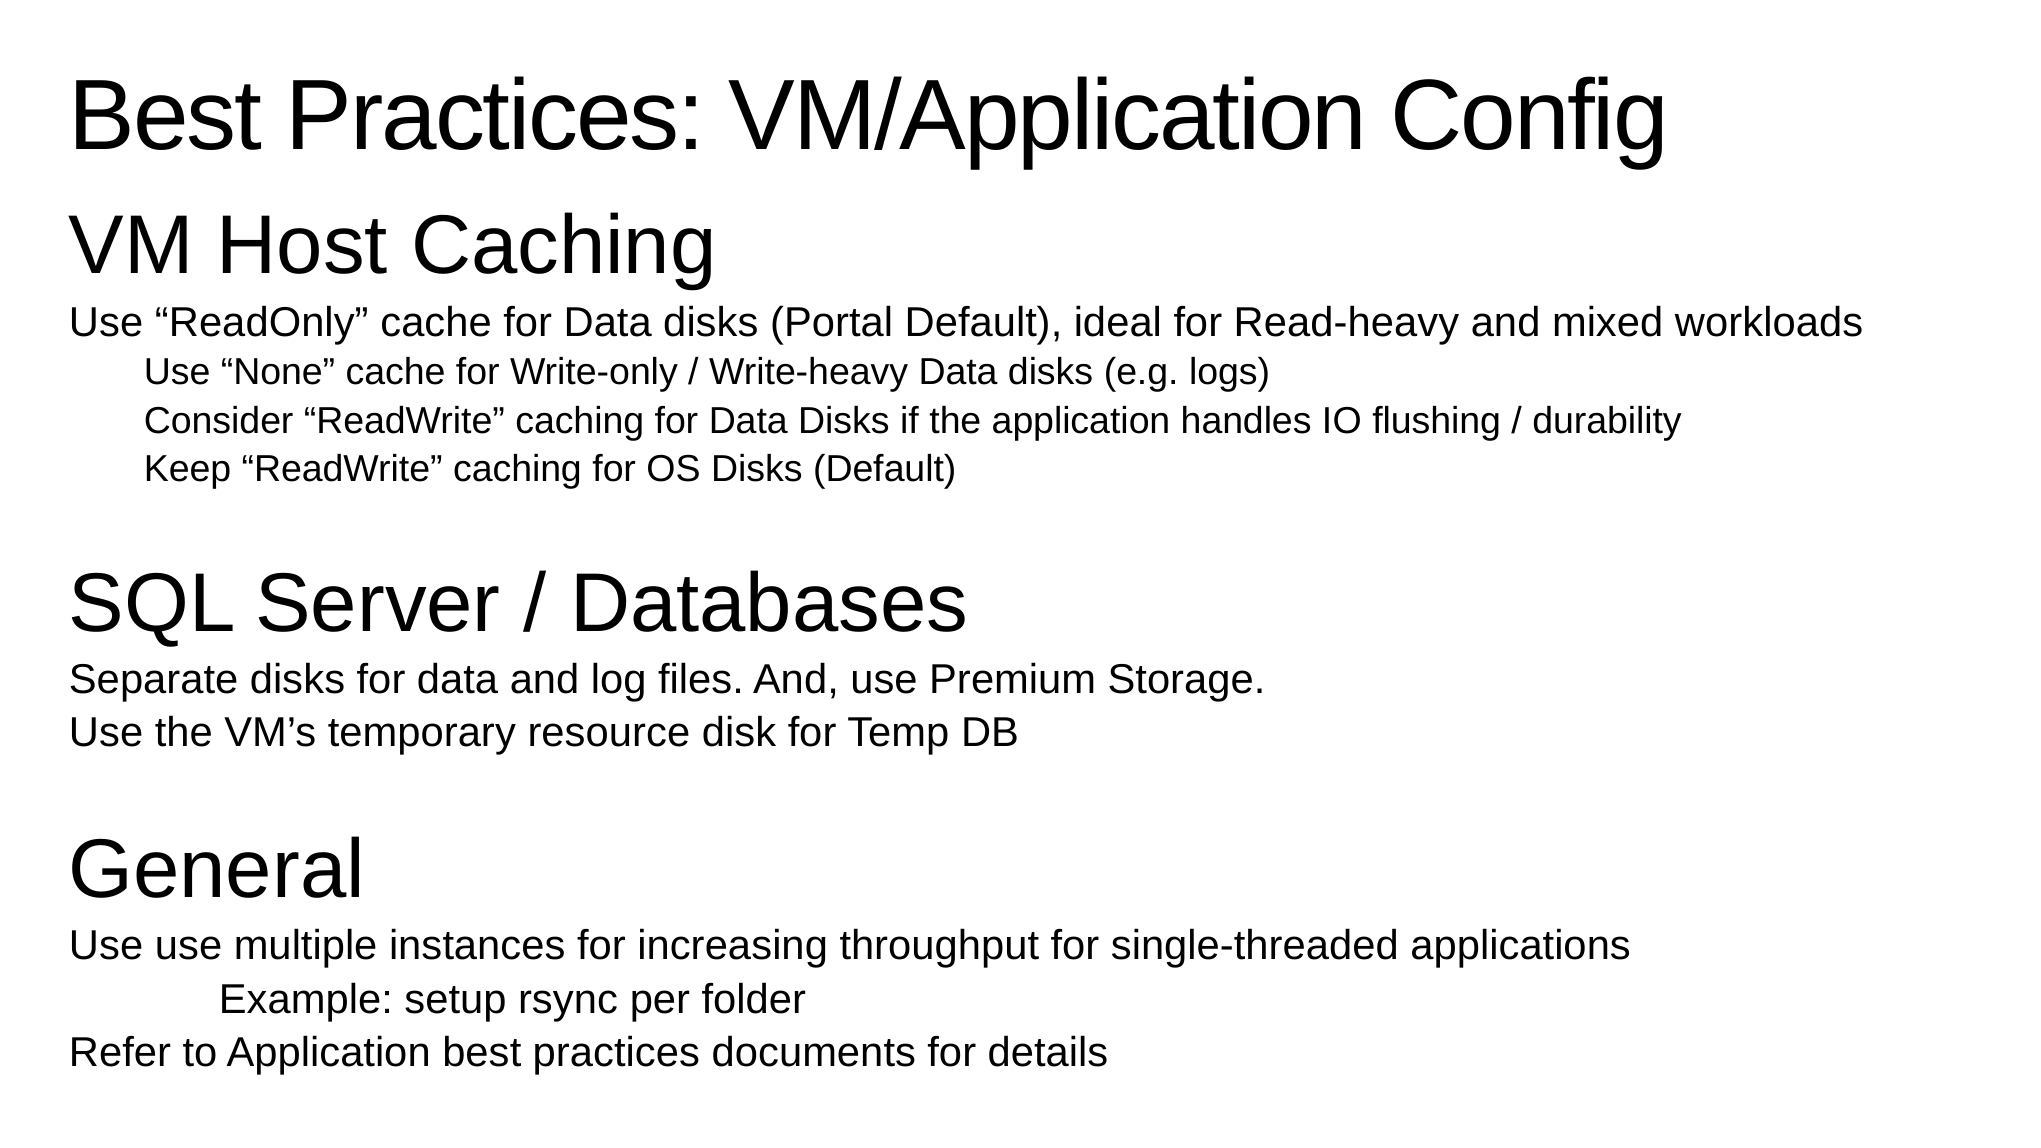

# Best Practices: VM/Application Config
VM Host Caching
Use “ReadOnly” cache for Data disks (Portal Default), ideal for Read-heavy and mixed workloads
Use “None” cache for Write-only / Write-heavy Data disks (e.g. logs)
Consider “ReadWrite” caching for Data Disks if the application handles IO flushing / durability
Keep “ReadWrite” caching for OS Disks (Default)

SQL Server / Databases
Separate disks for data and log files. And, use Premium Storage.
Use the VM’s temporary resource disk for Temp DB

General
Use use multiple instances for increasing throughput for single-threaded applications
	Example: setup rsync per folder
Refer to Application best practices documents for details